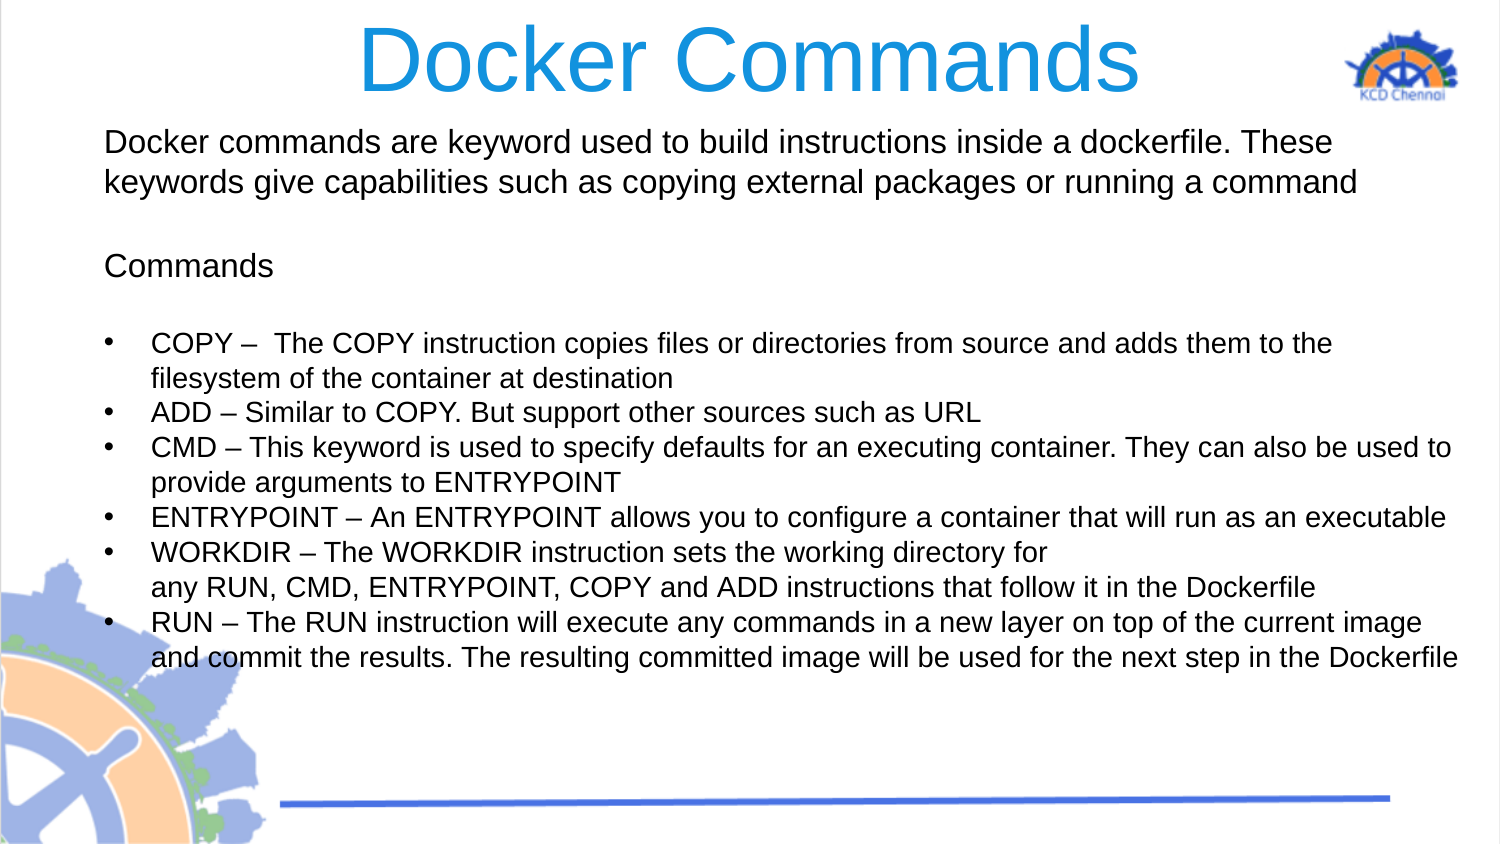

# Docker Commands
Docker commands are keyword used to build instructions inside a dockerfile. These keywords give capabilities such as copying external packages or running a command
Commands

COPY –  The COPY instruction copies files or directories from source and adds them to the filesystem of the container at destination
ADD – Similar to COPY. But support other sources such as URL
CMD – This keyword is used to specify defaults for an executing container. They can also be used to provide arguments to ENTRYPOINT
ENTRYPOINT – An ENTRYPOINT allows you to configure a container that will run as an executable
WORKDIR – The WORKDIR instruction sets the working directory for any RUN, CMD, ENTRYPOINT, COPY and ADD instructions that follow it in the Dockerfile
RUN – The RUN instruction will execute any commands in a new layer on top of the current image and commit the results. The resulting committed image will be used for the next step in the Dockerfile